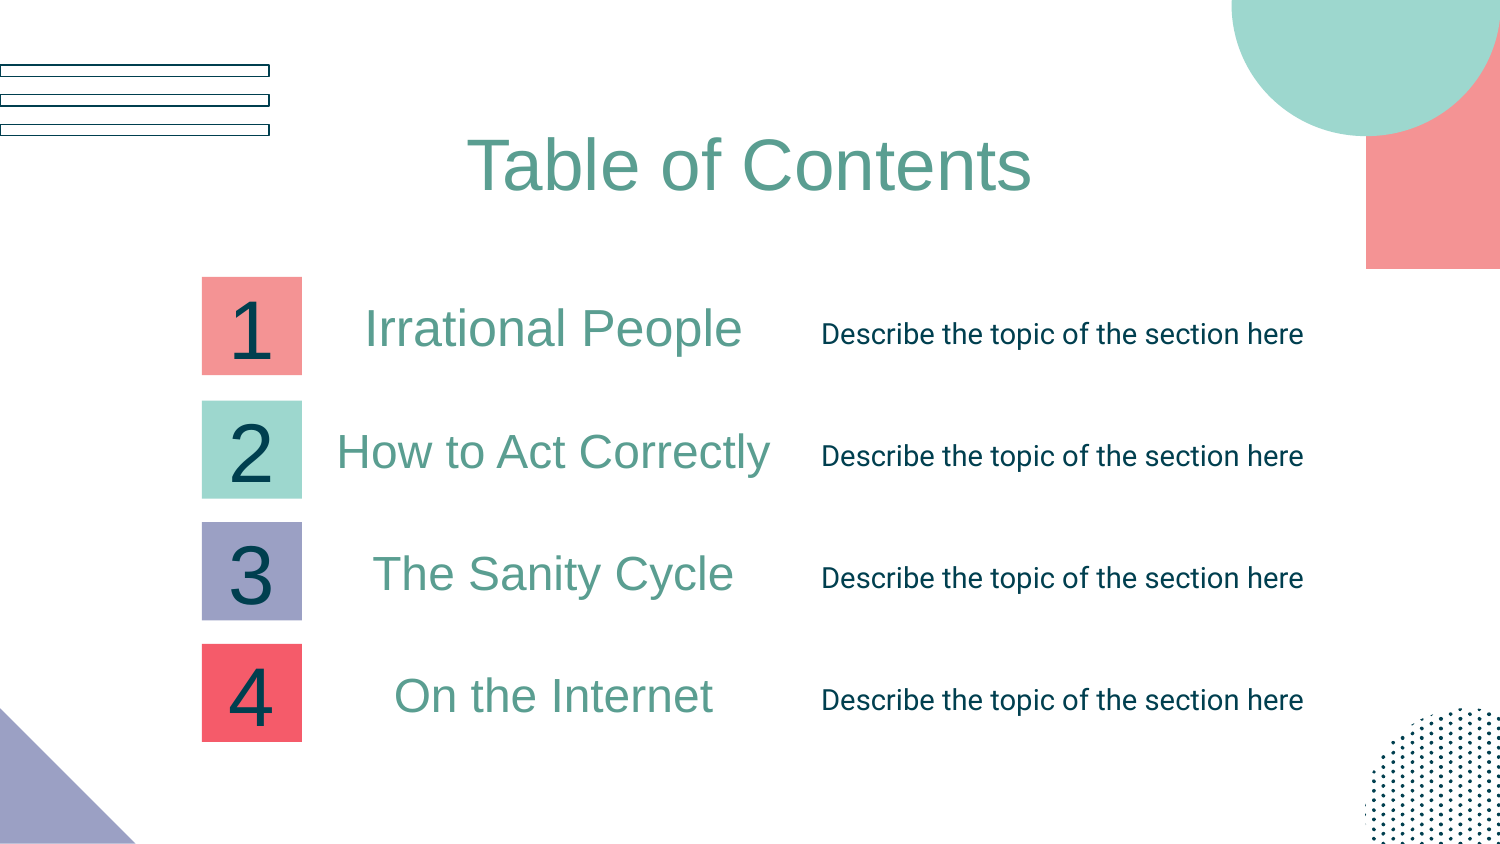

Table of Contents
# 1
Describe the topic of the section here
Irrational People
2
Describe the topic of the section here
How to Act Correctly
3
Describe the topic of the section here
The Sanity Cycle
4
Describe the topic of the section here
On the Internet